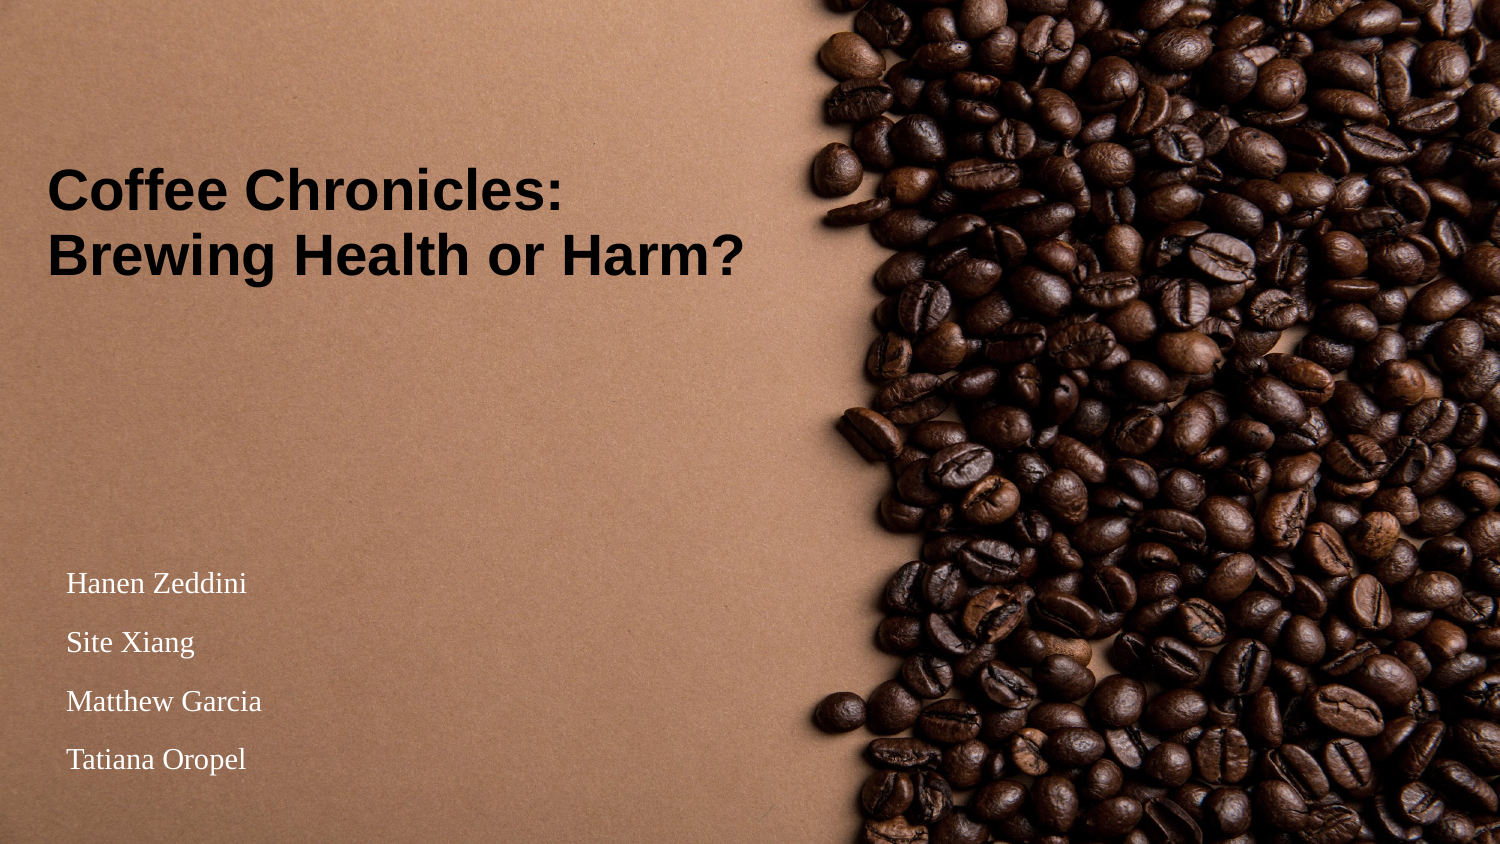

# Coffee Chronicles: Brewing Health or Harm?

Hanen Zeddini
Site Xiang
Matthew Garcia
Tatiana Oropel